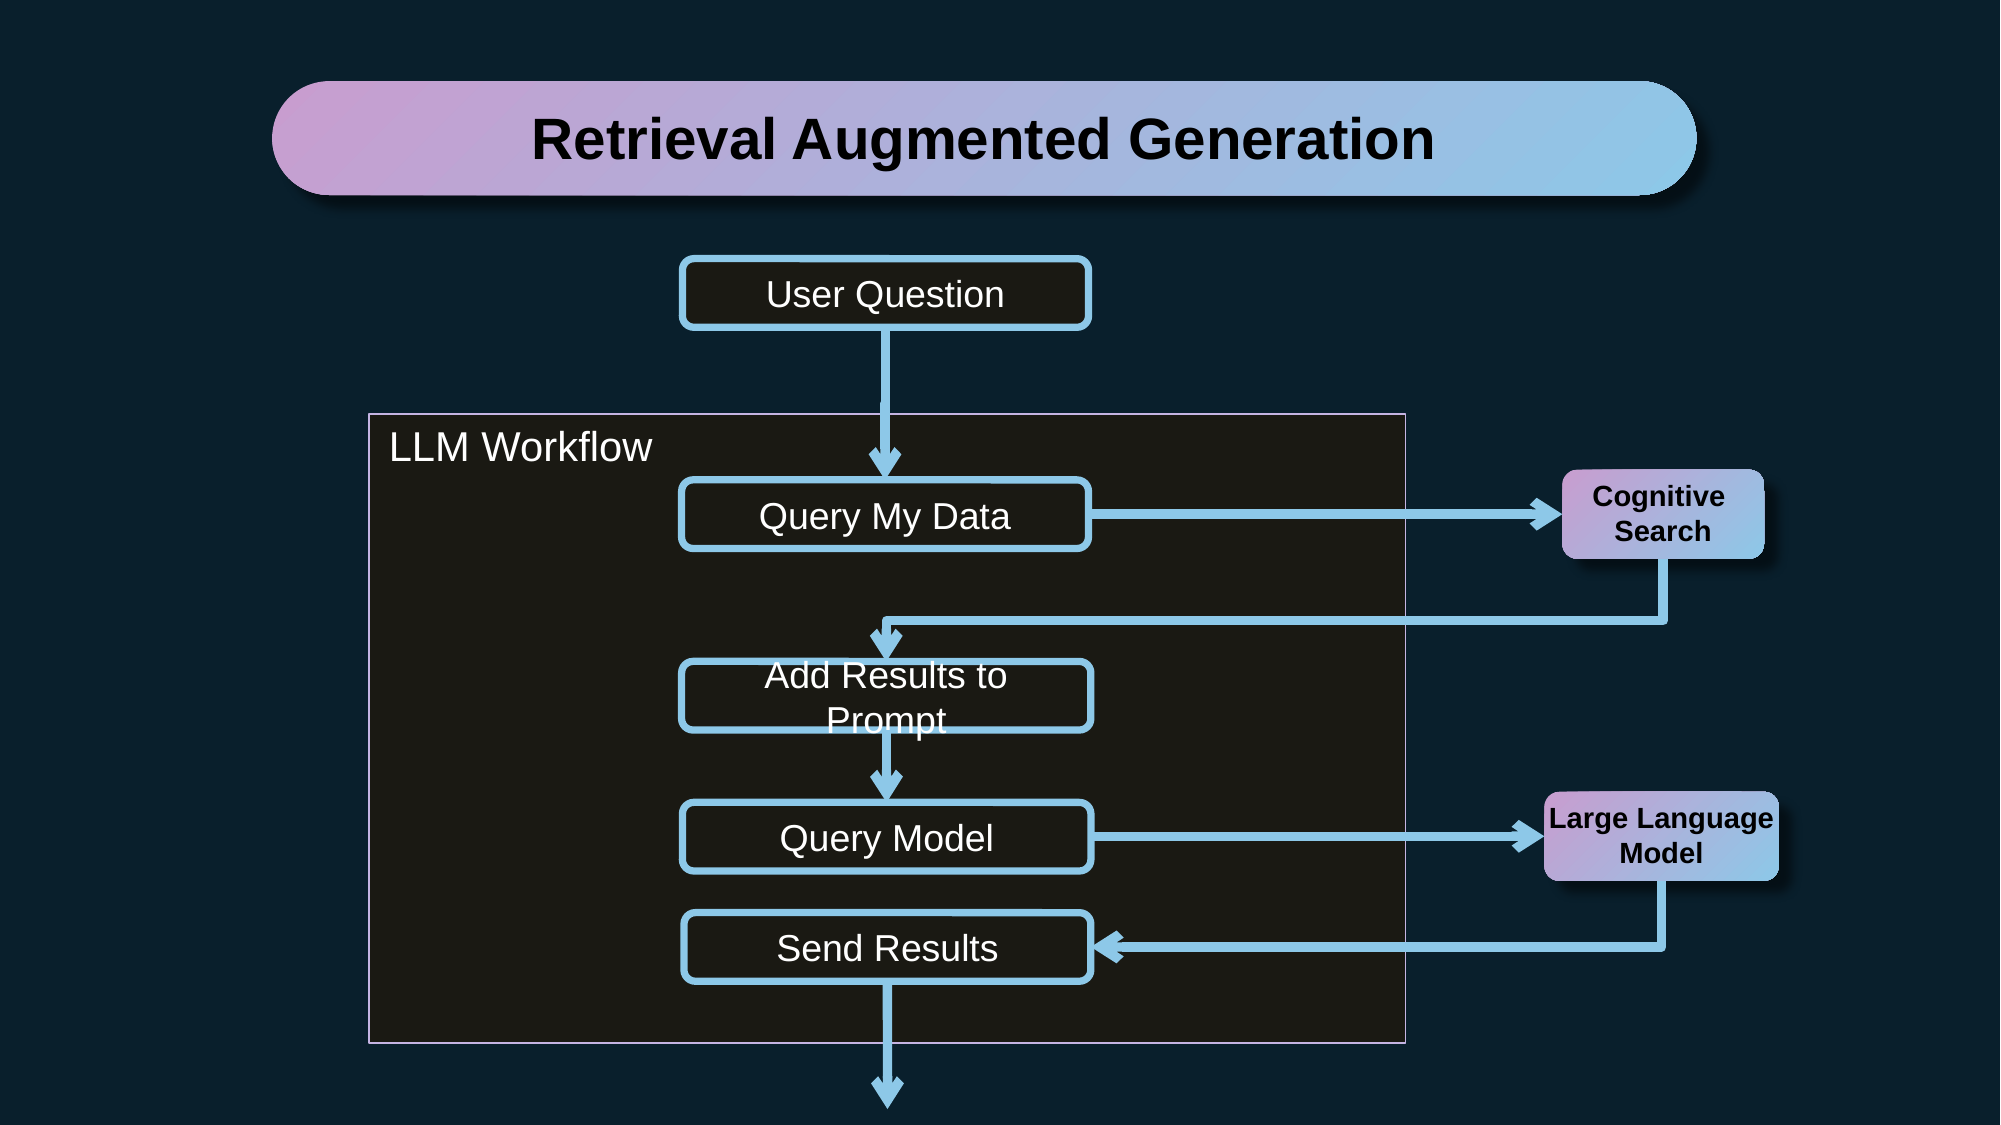

Retrieval Augmented Generation
User Question

LLM Workflow

Cognitive
Search
Query My Data
Add Results to Prompt
Large Language Model
Query Model
Send Results